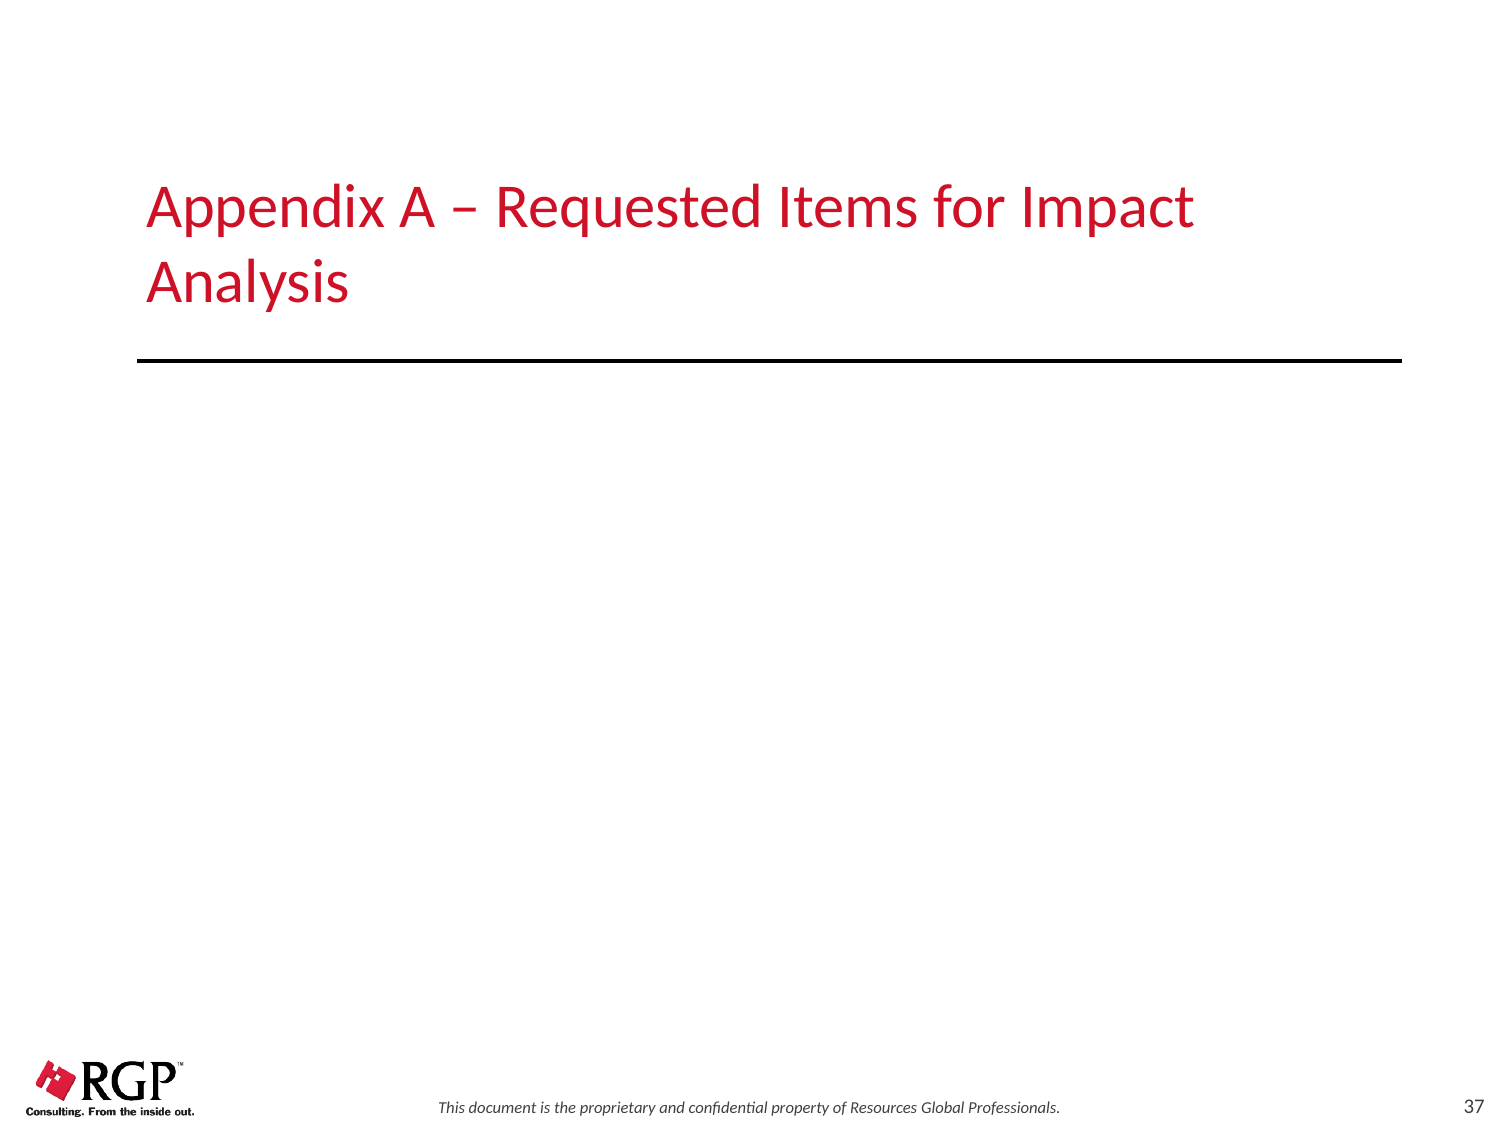

# Appendix A – Requested Items for Impact Analysis